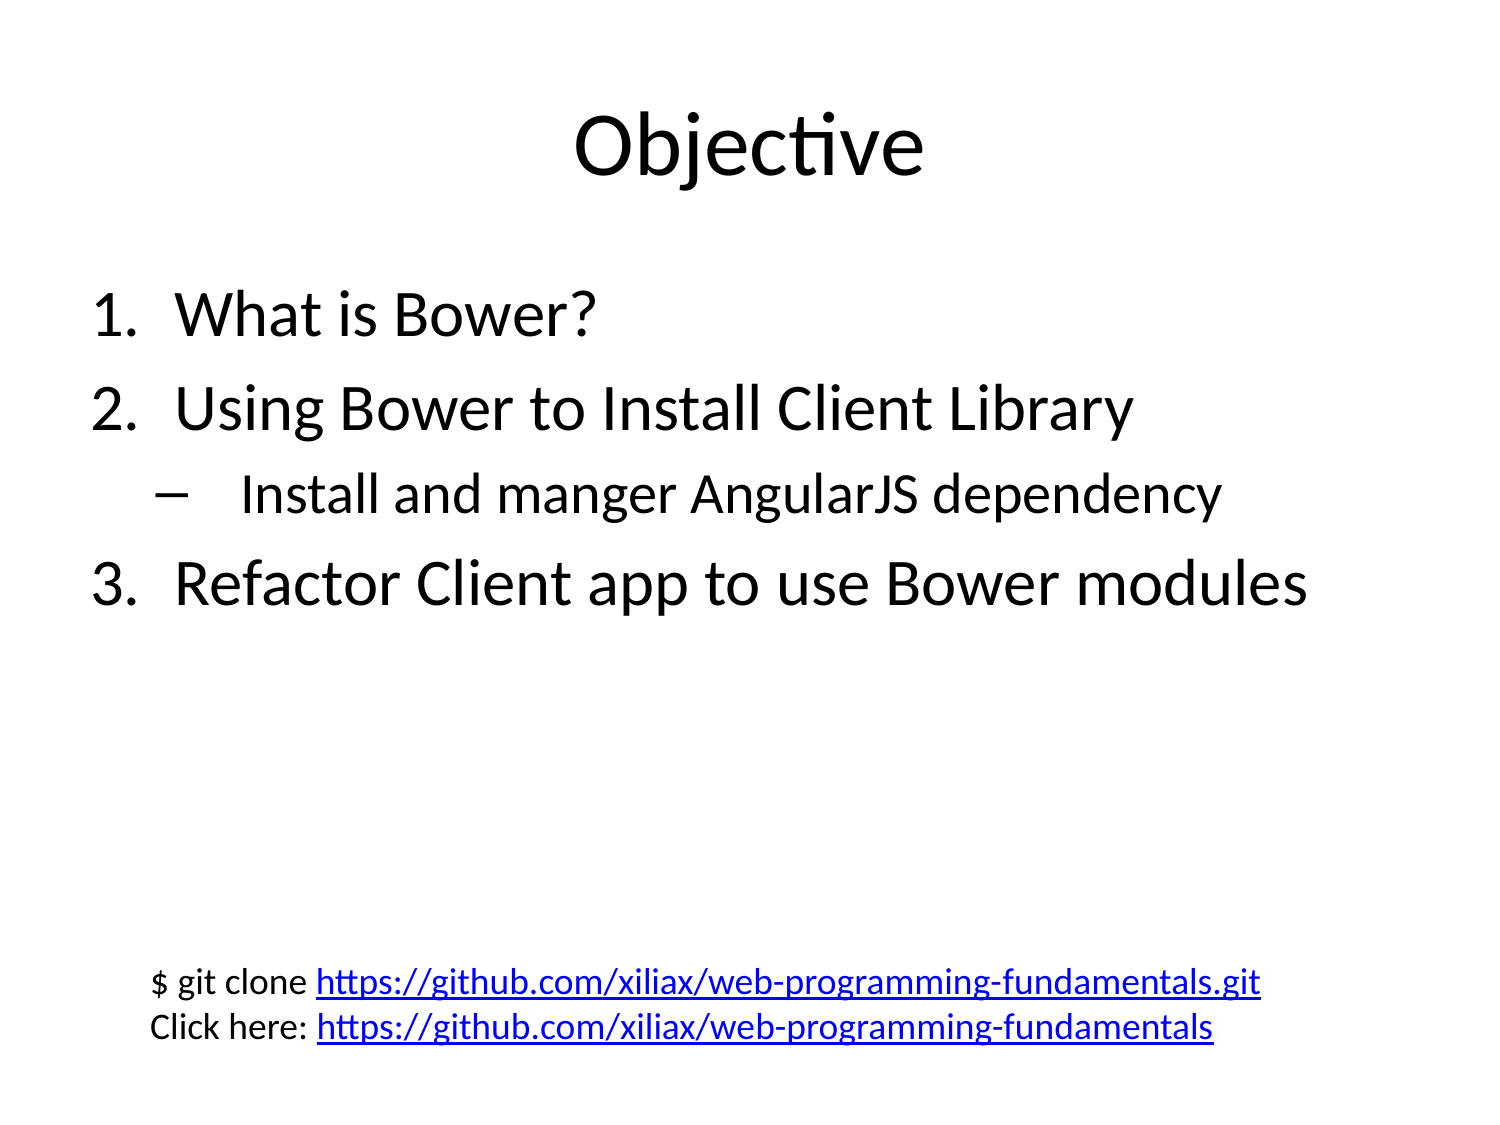

# Objective
What is Bower?
Using Bower to Install Client Library
Install and manger AngularJS dependency
Refactor Client app to use Bower modules
$ git clone https://github.com/xiliax/web-programming-fundamentals.git
Click here: https://github.com/xiliax/web-programming-fundamentals